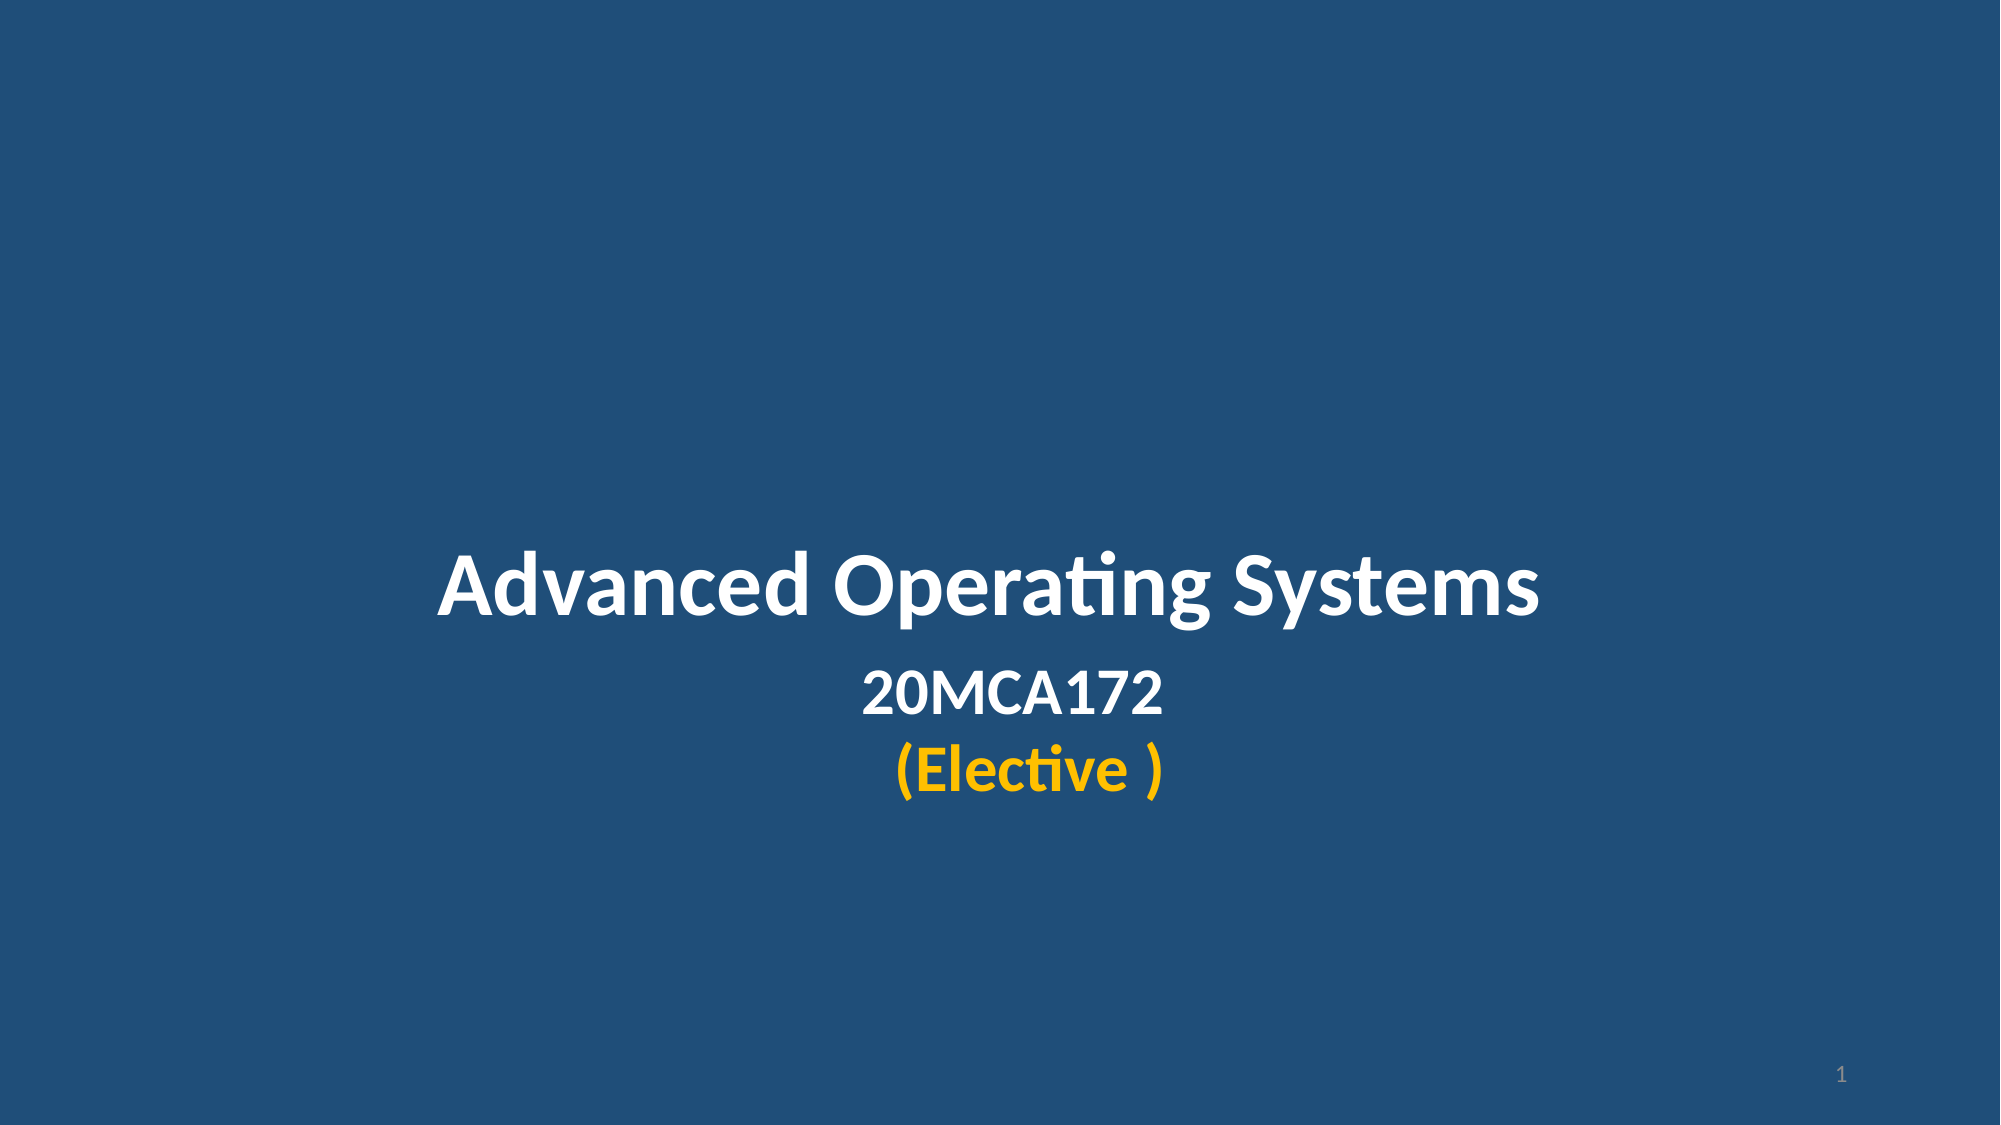

# Advanced Operating Systems 20MCA172 (Elective )
1